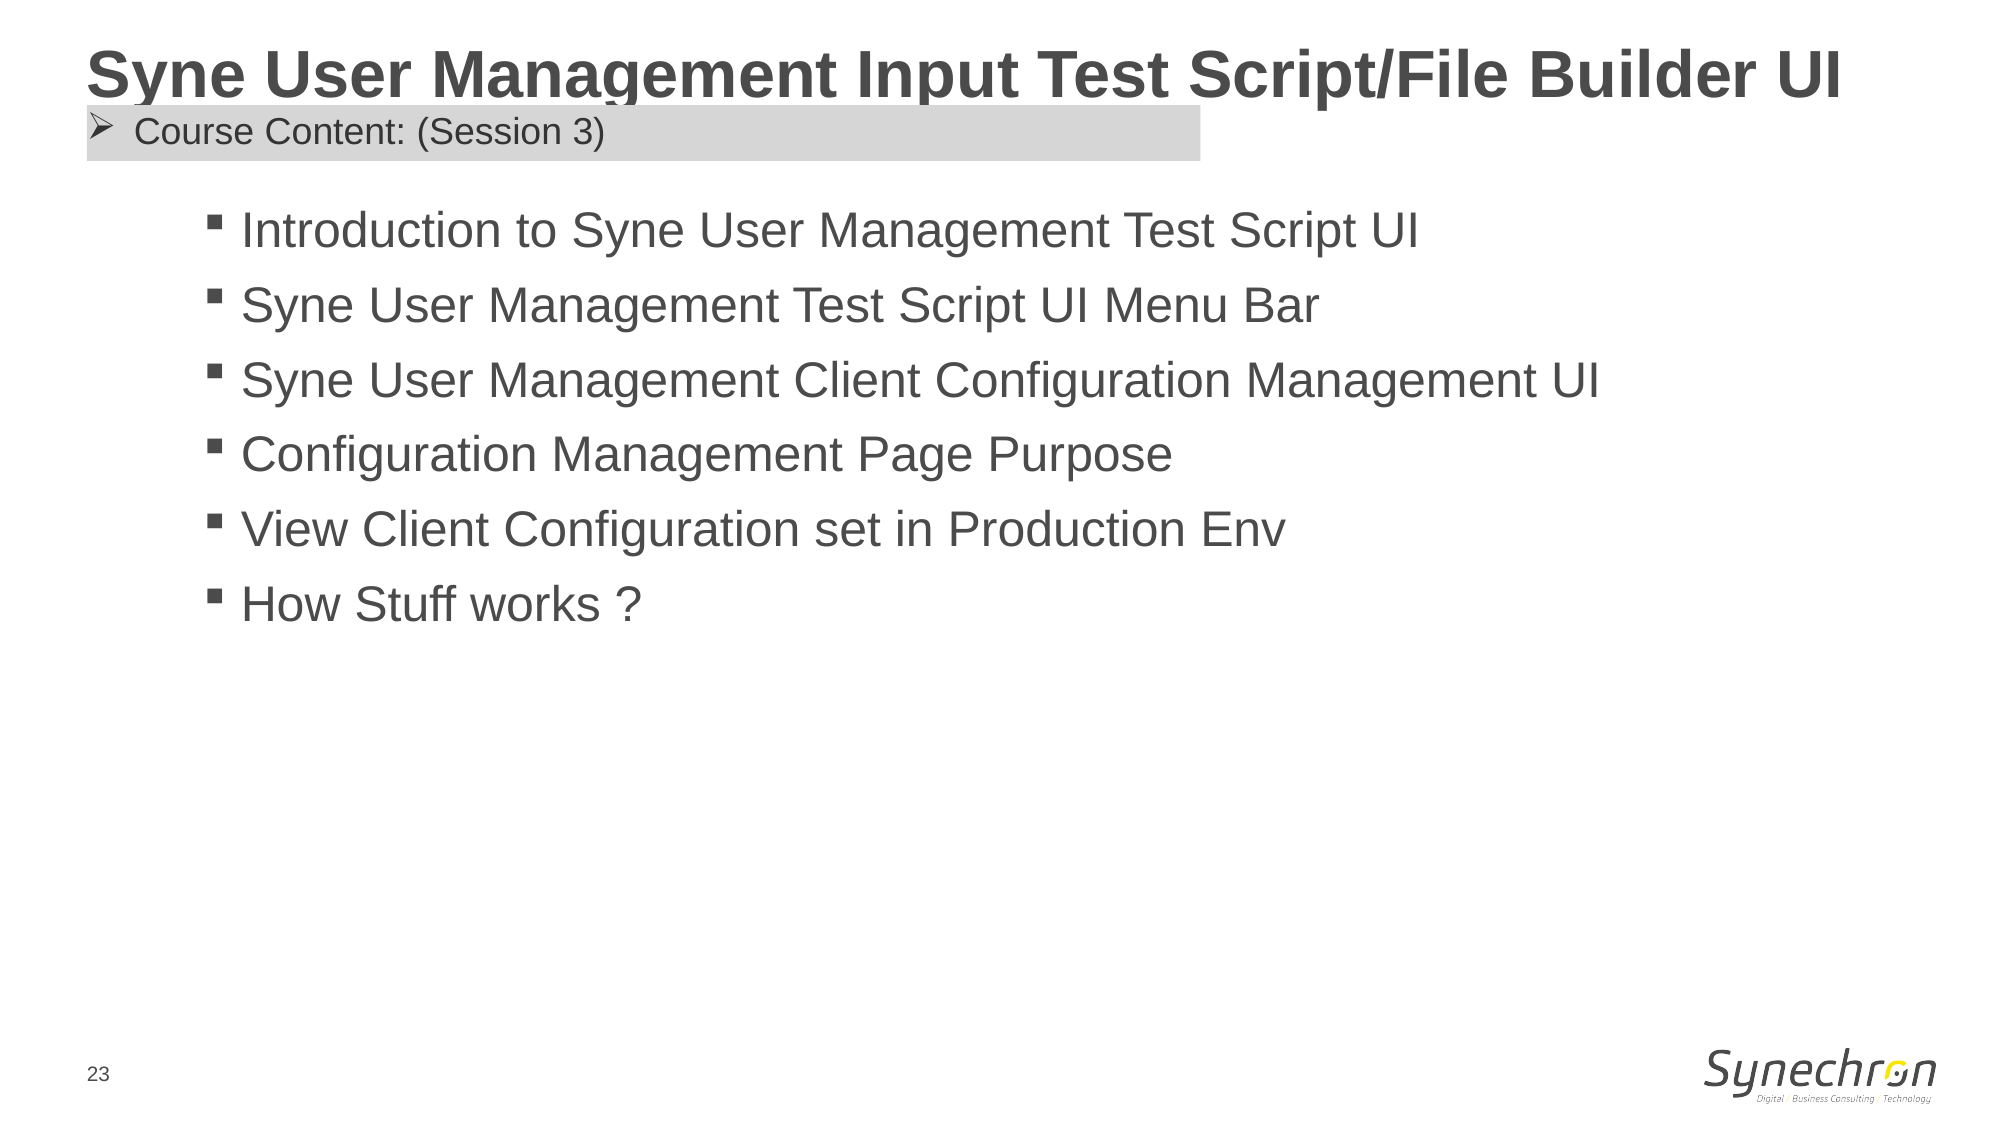

Syne User Management Input Test Script/File Builder UI
Course Content: (Session 3)
Introduction to Syne User Management Test Script UI
Syne User Management Test Script UI Menu Bar
Syne User Management Client Configuration Management UI
Configuration Management Page Purpose
View Client Configuration set in Production Env
How Stuff works ?

23